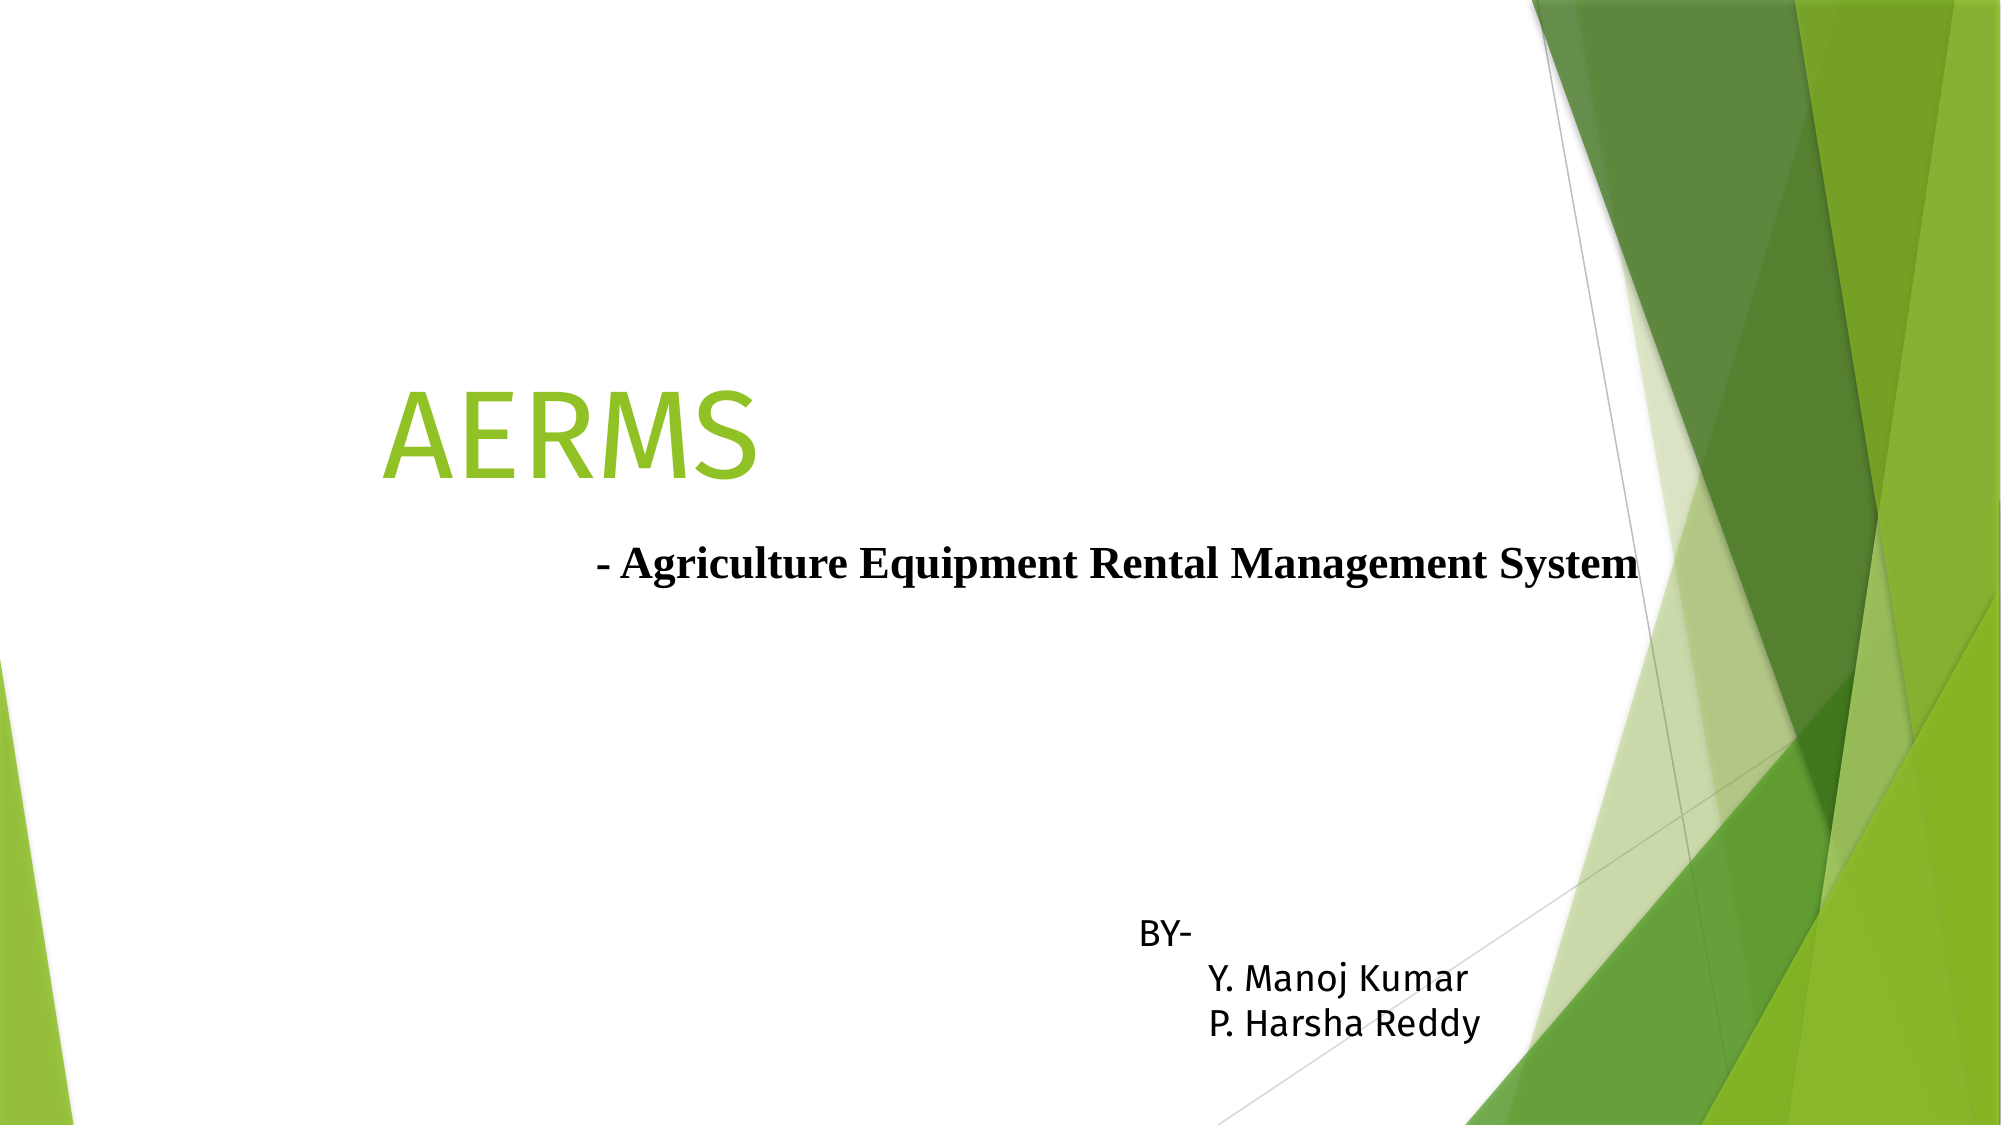

# AERMS
- Agriculture Equipment Rental Management System

BY-
       Y. Manoj Kumar
       P. Harsha Reddy